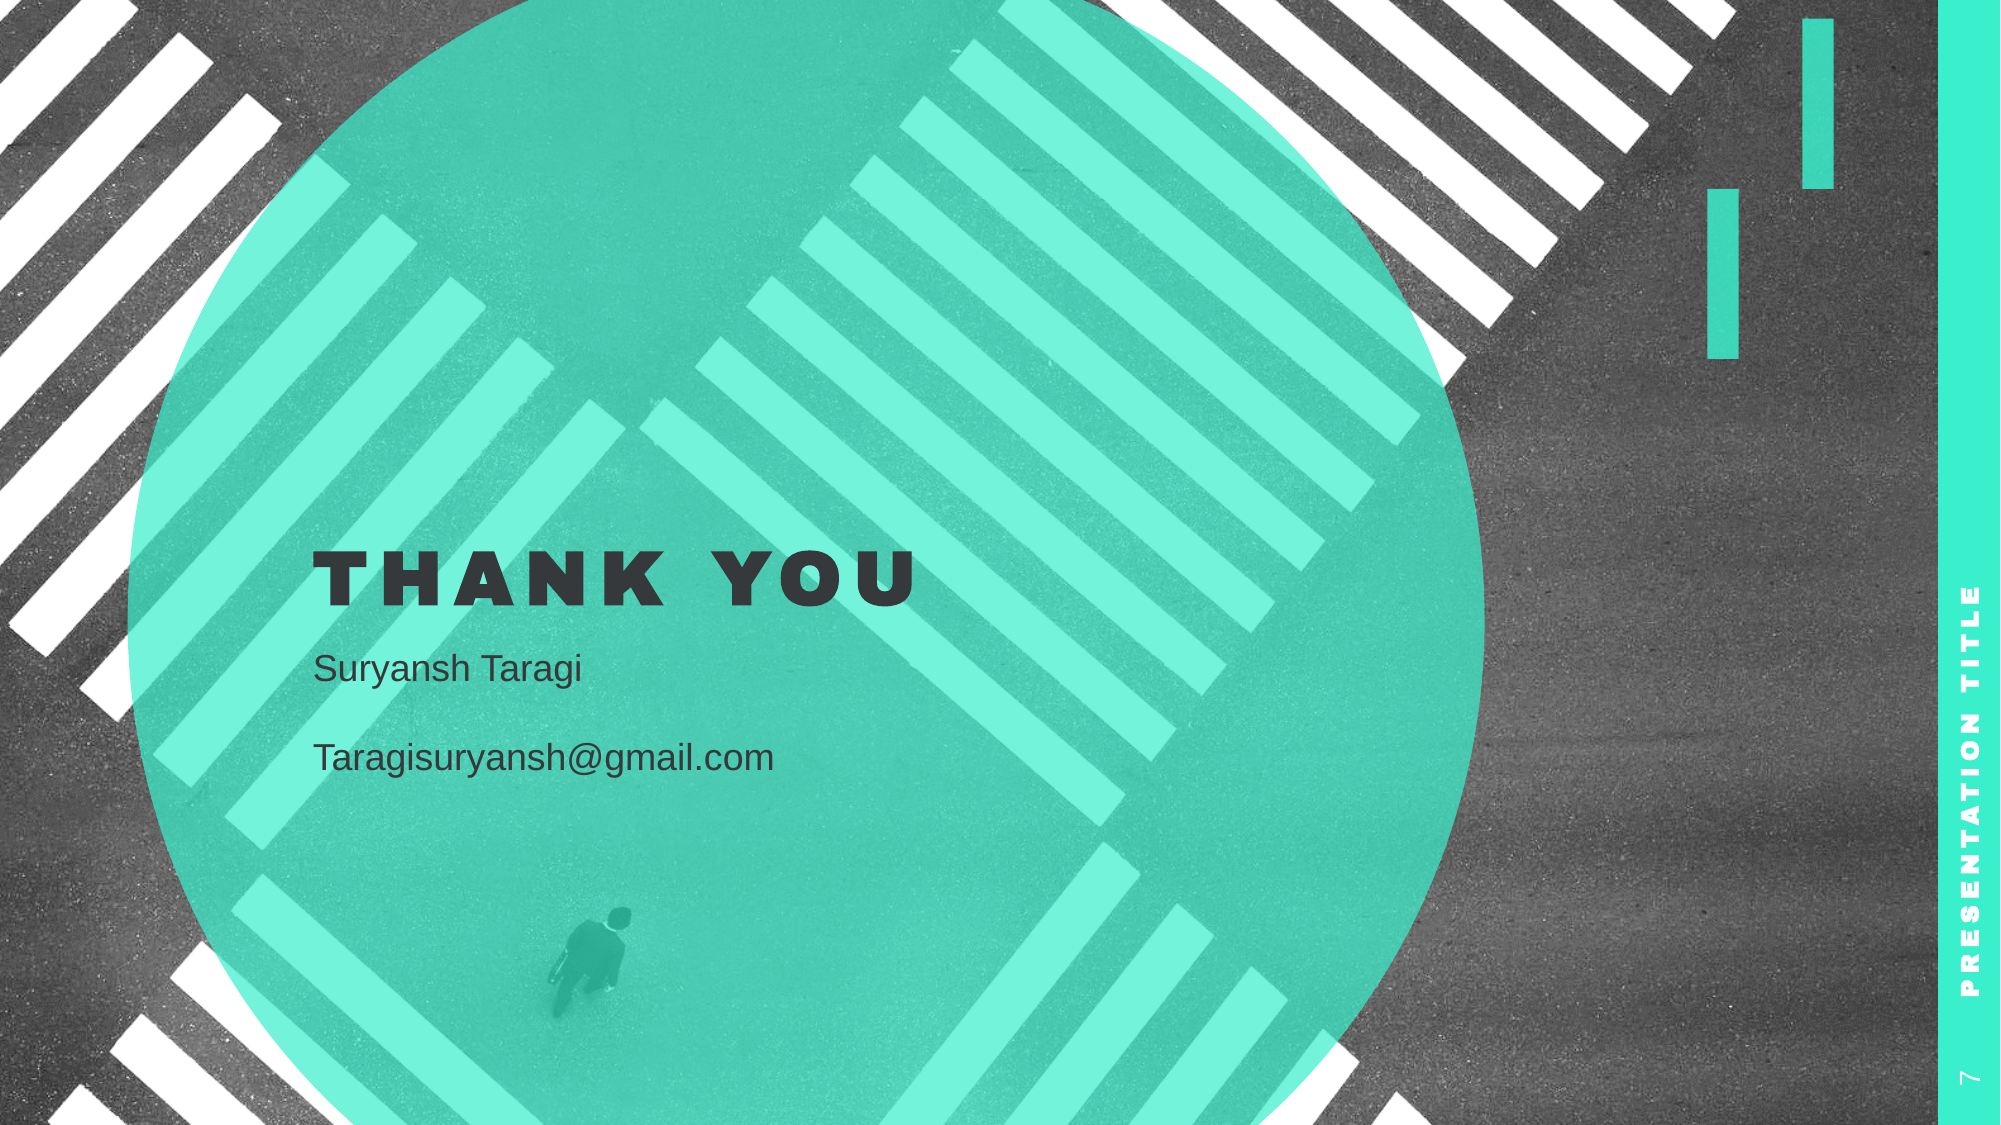

# THANK YOU
Presentation Title
Suryansh Taragi
Taragisuryansh@gmail.com

7